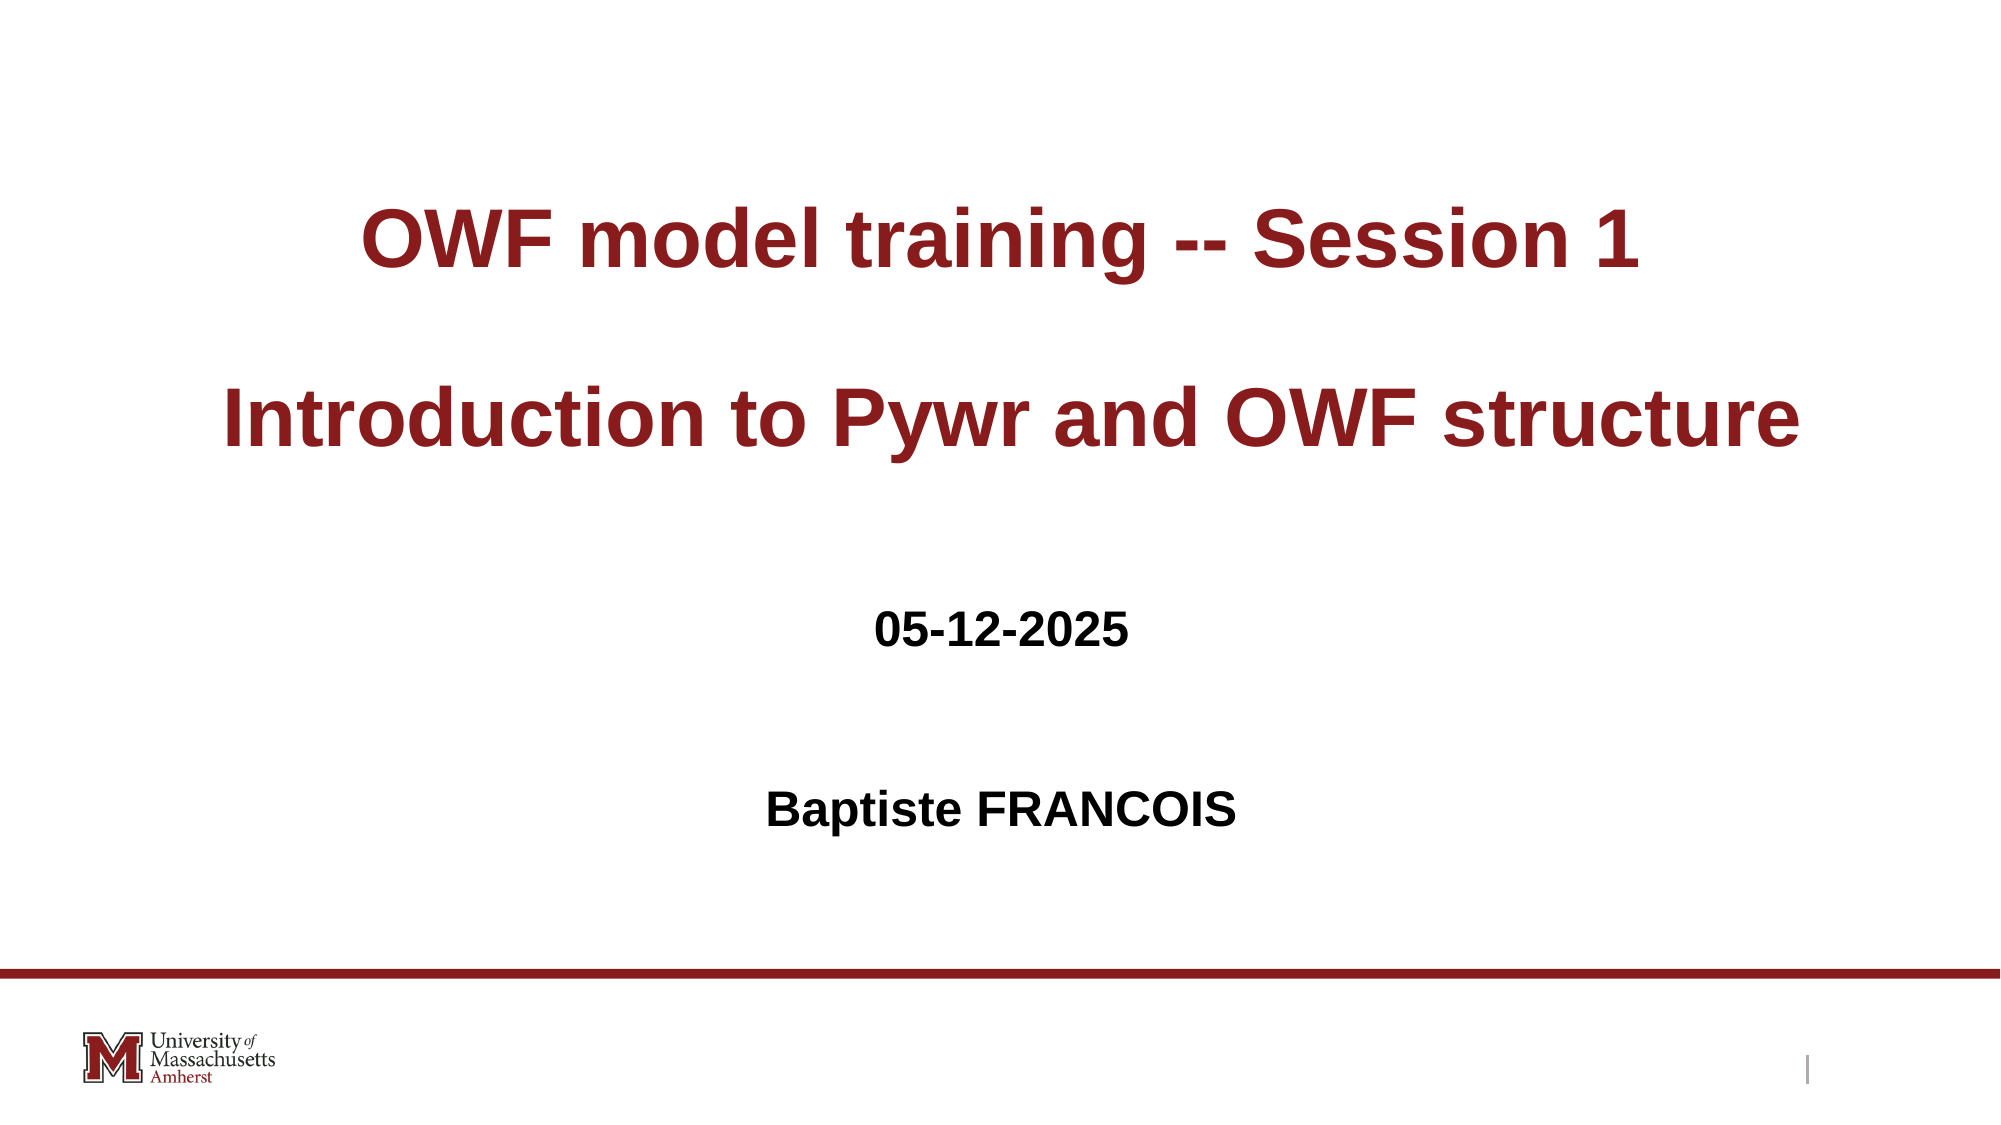

# OWF model training -- Session 1 Introduction to Pywr and OWF structure
05-12-2025

Baptiste FRANCOIS